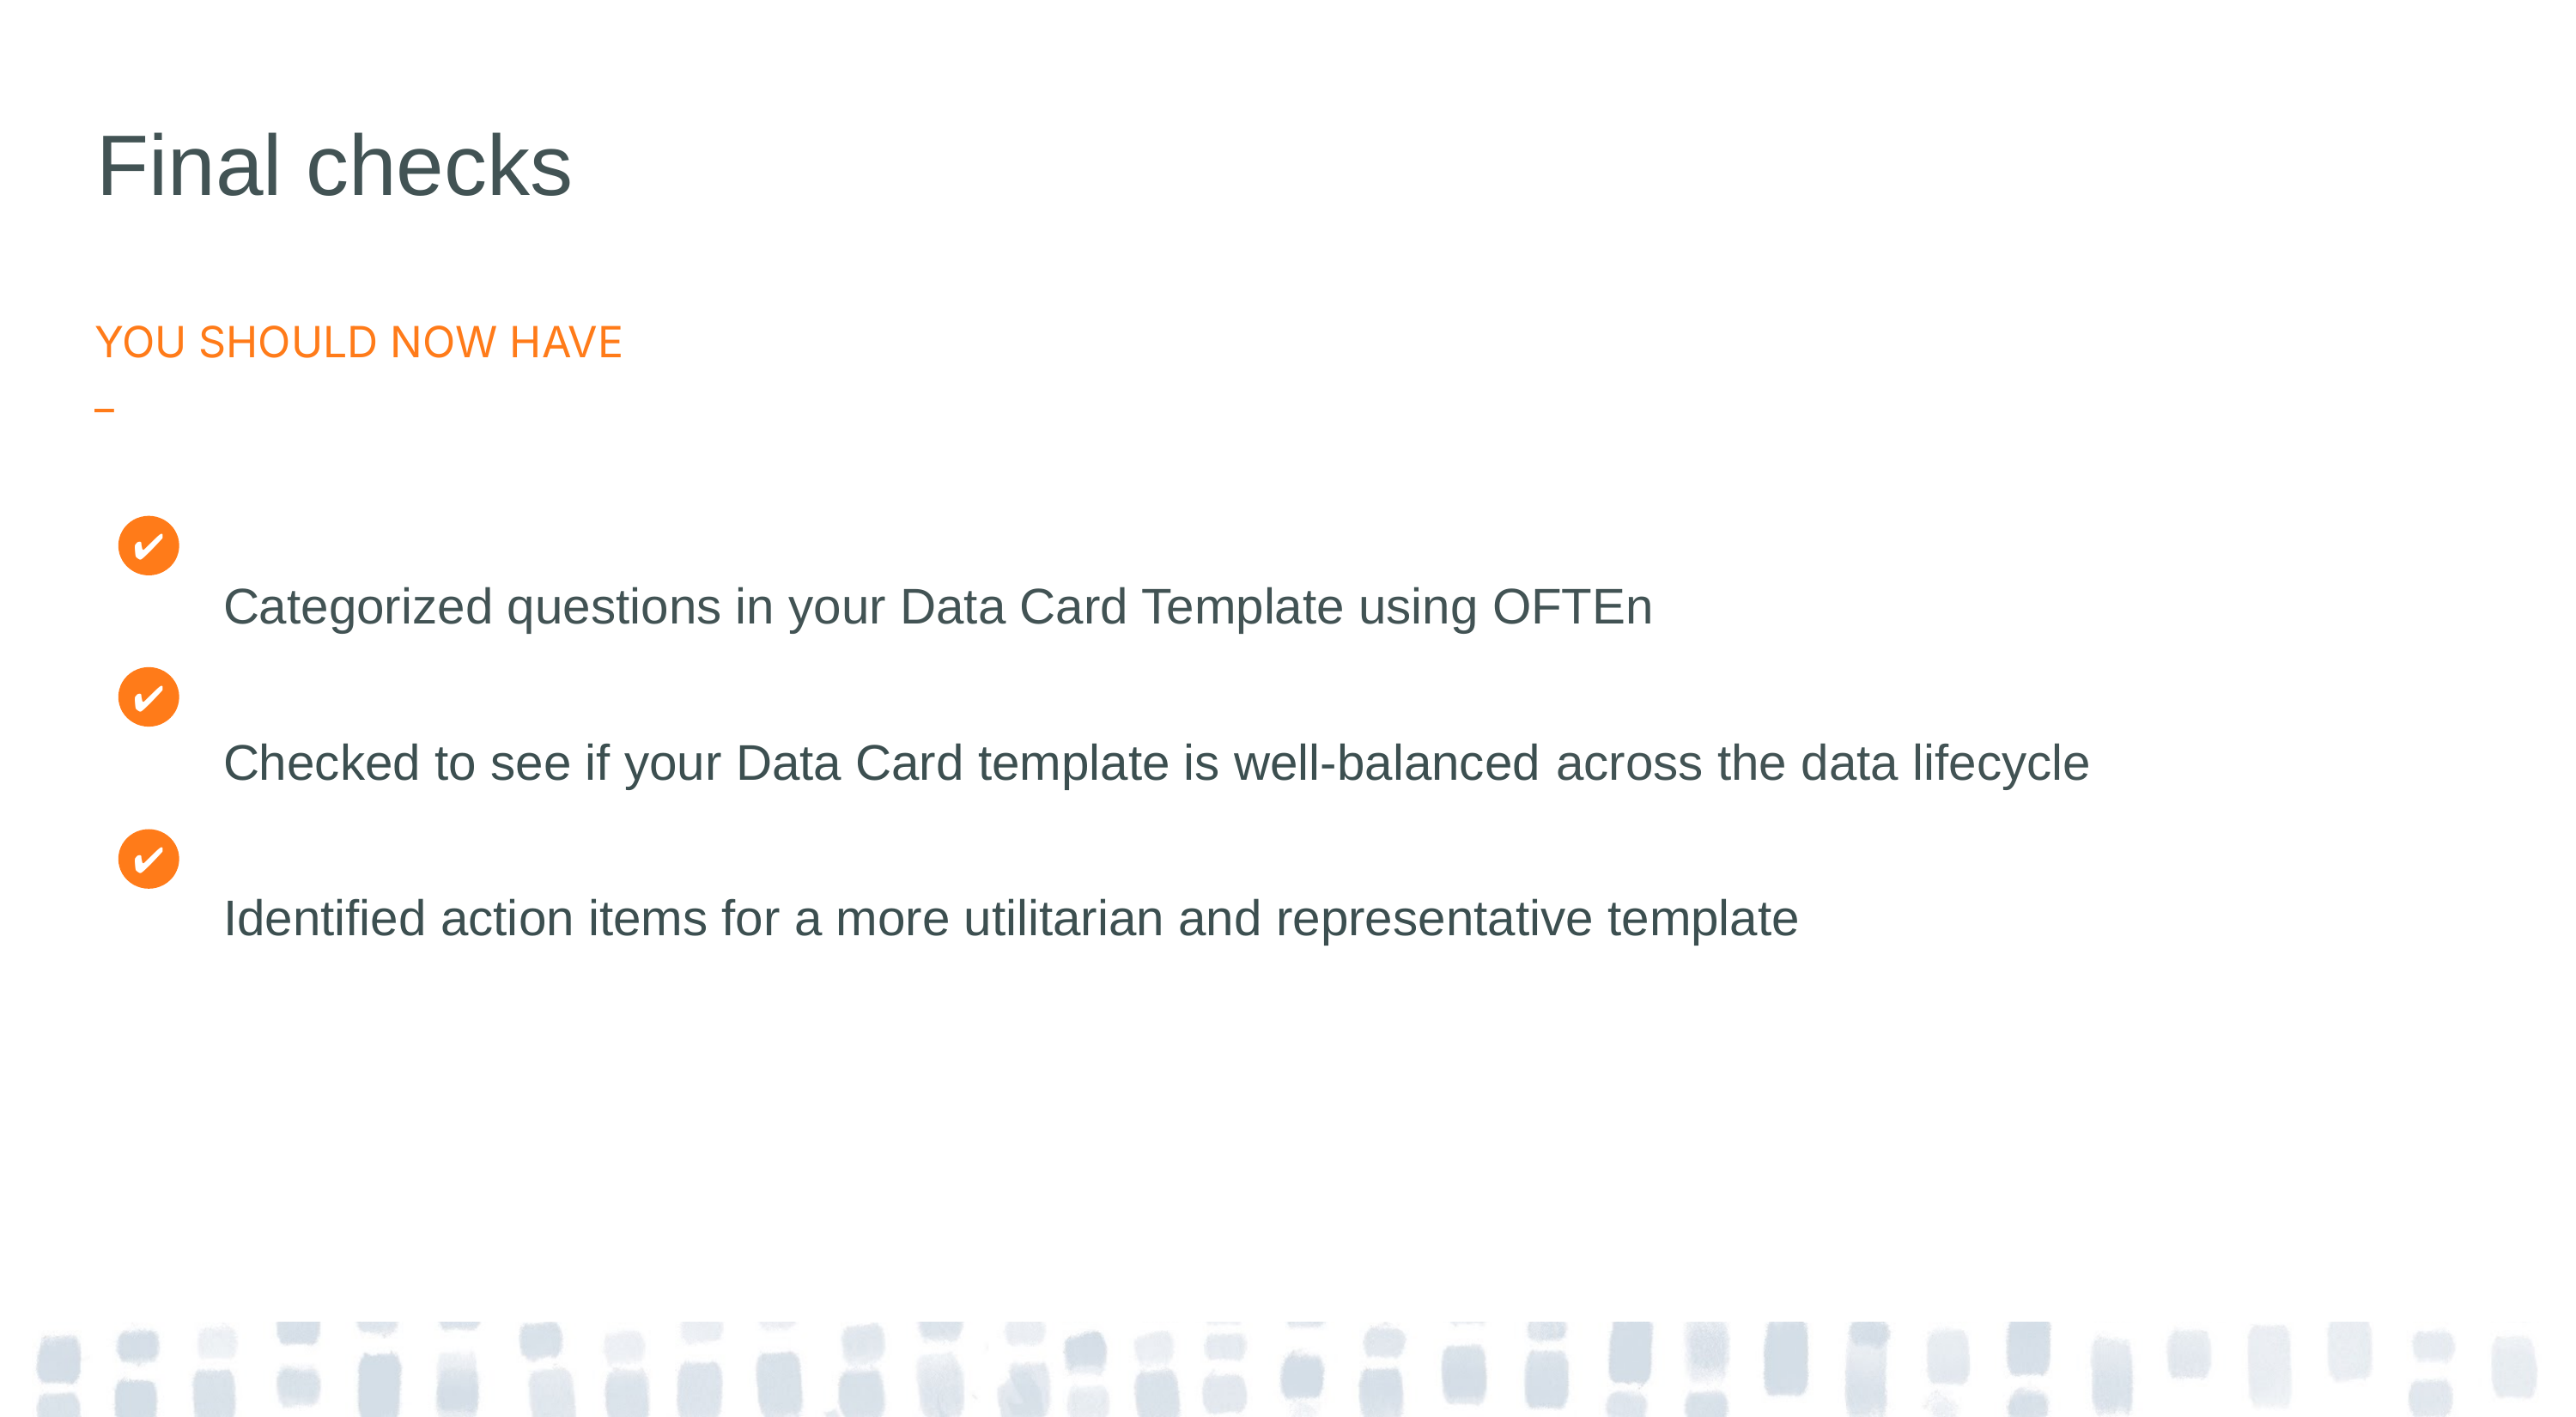

# Final checks
YOU SHOULD NOW HAVE
_

Categorized questions in your Data Card Template using OFTEn
Checked to see if your Data Card template is well-balanced across the data lifecycle
Identified action items for a more utilitarian and representative template
✔
✔
✔